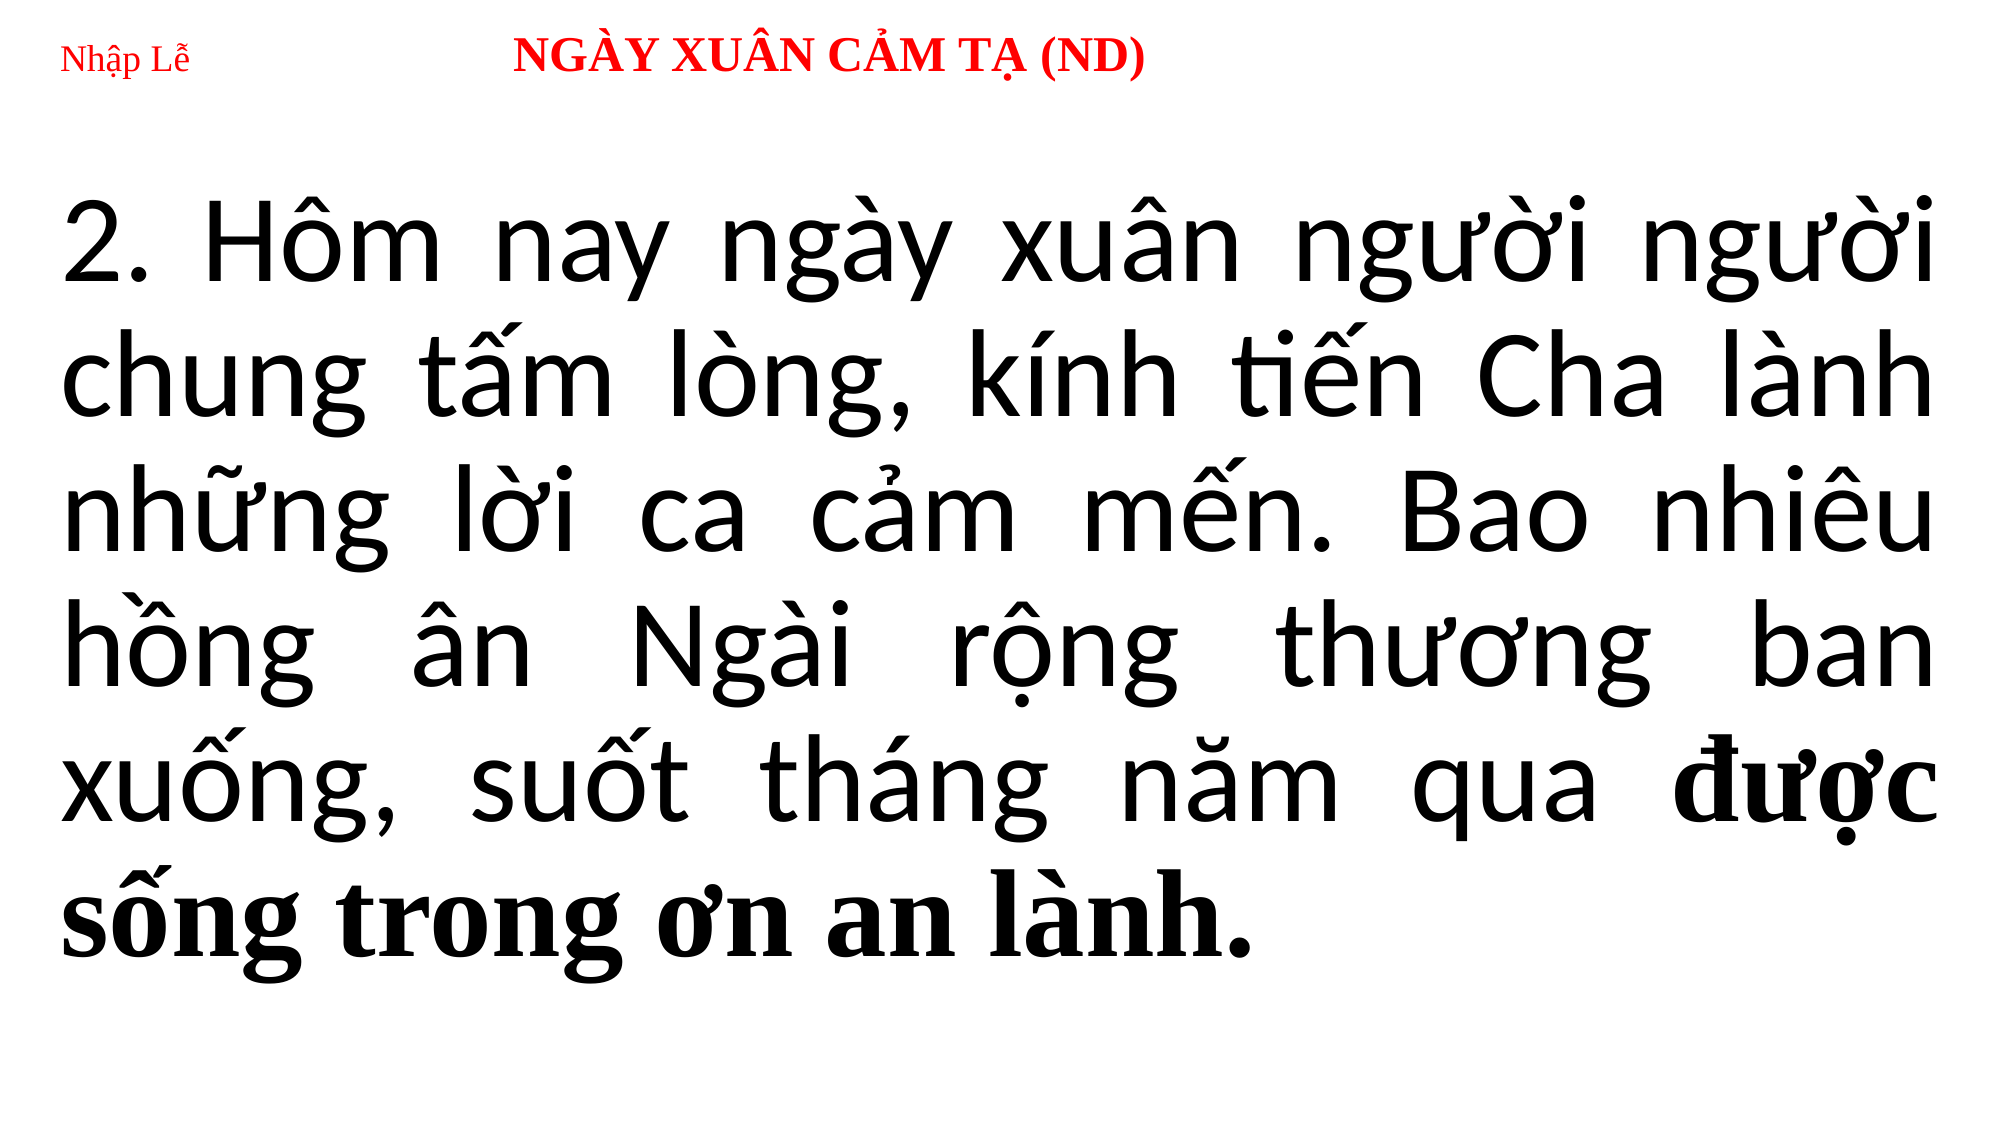

# Nhập Lễ                                  NGÀY XUÂN CẢM TẠ (ND)
2. Hôm nay ngày xuân người người chung tấm lòng, kính tiến Cha lành những lời ca cảm mến. Bao nhiêu hồng ân Ngài rộng thương ban xuống, suốt tháng năm qua được sống trong ơn an lành.